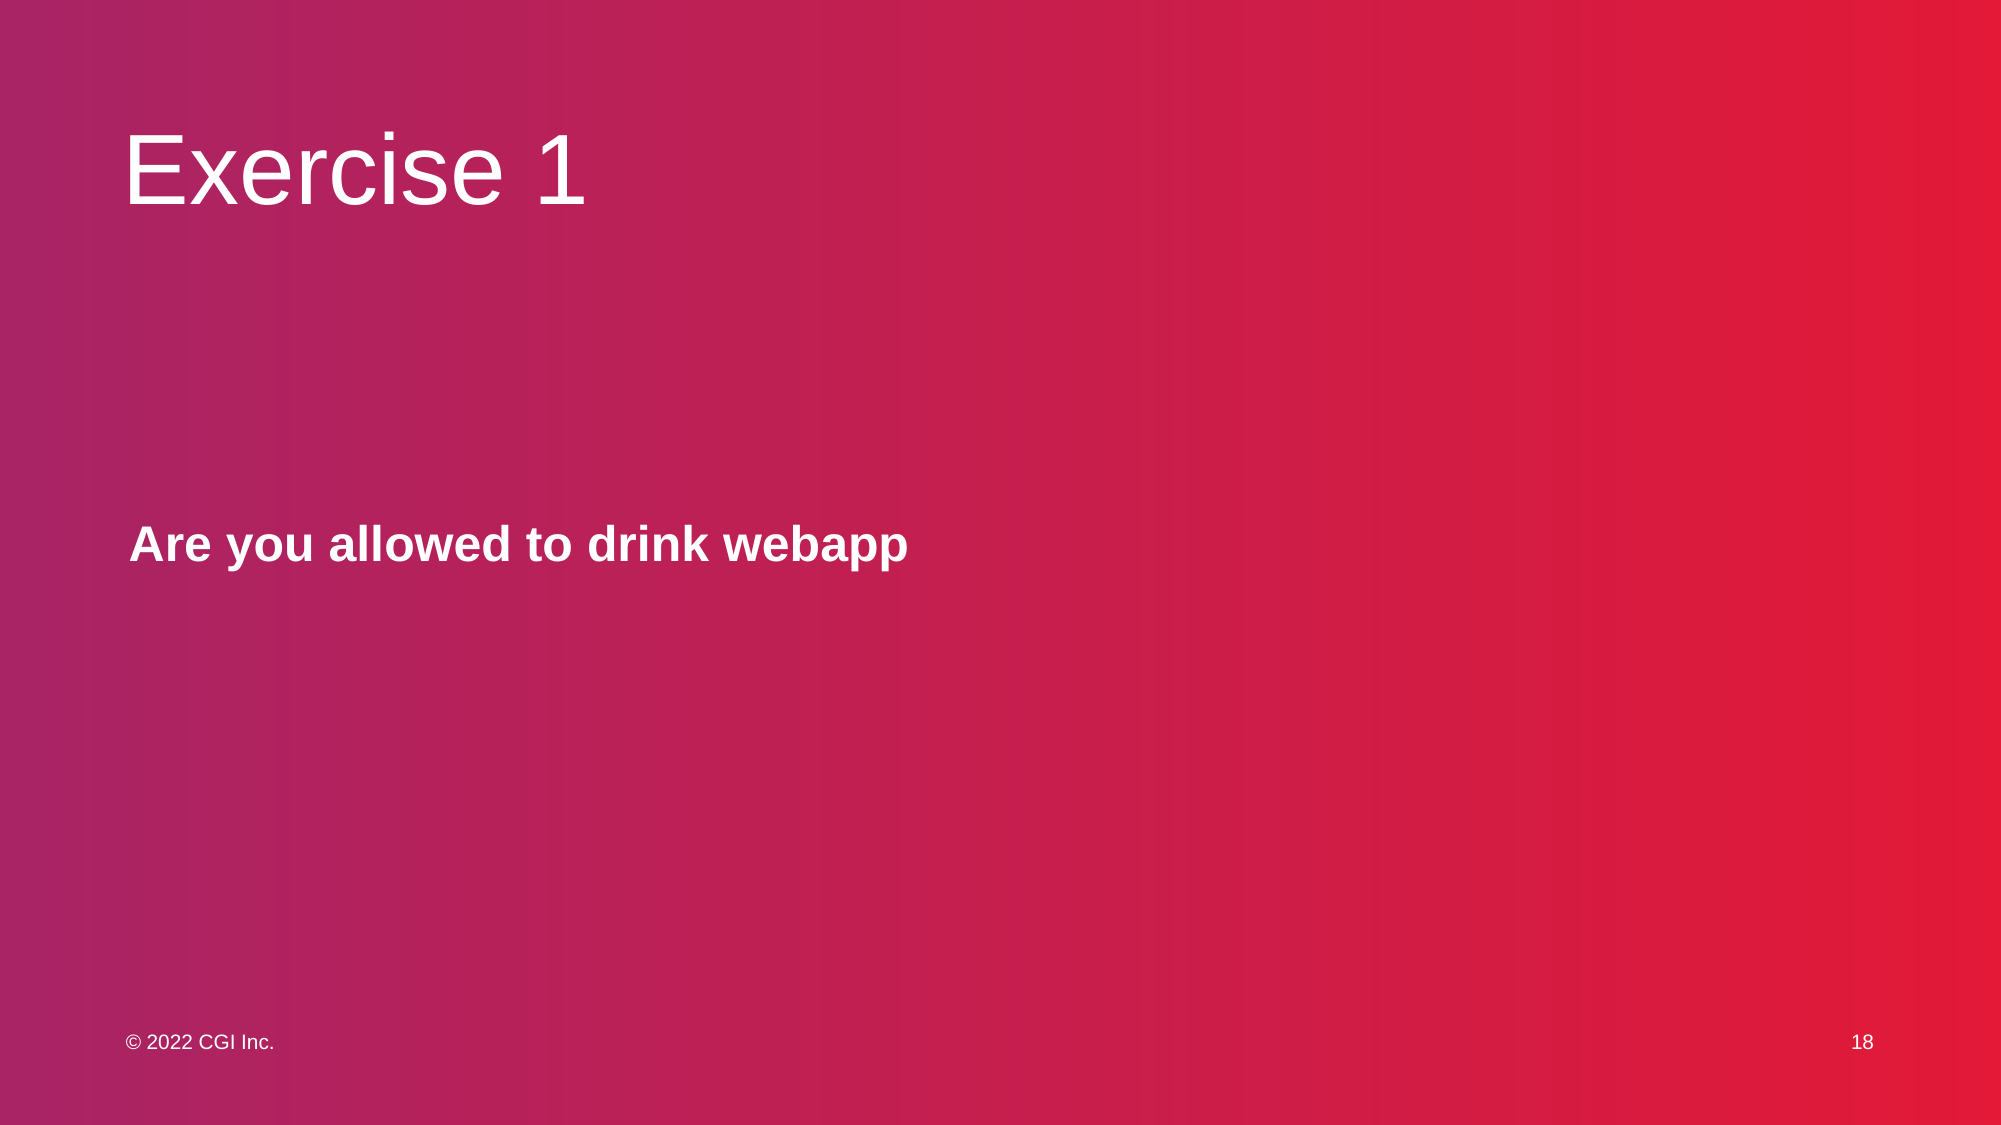

# Exercise 1
Are you allowed to drink webapp
18